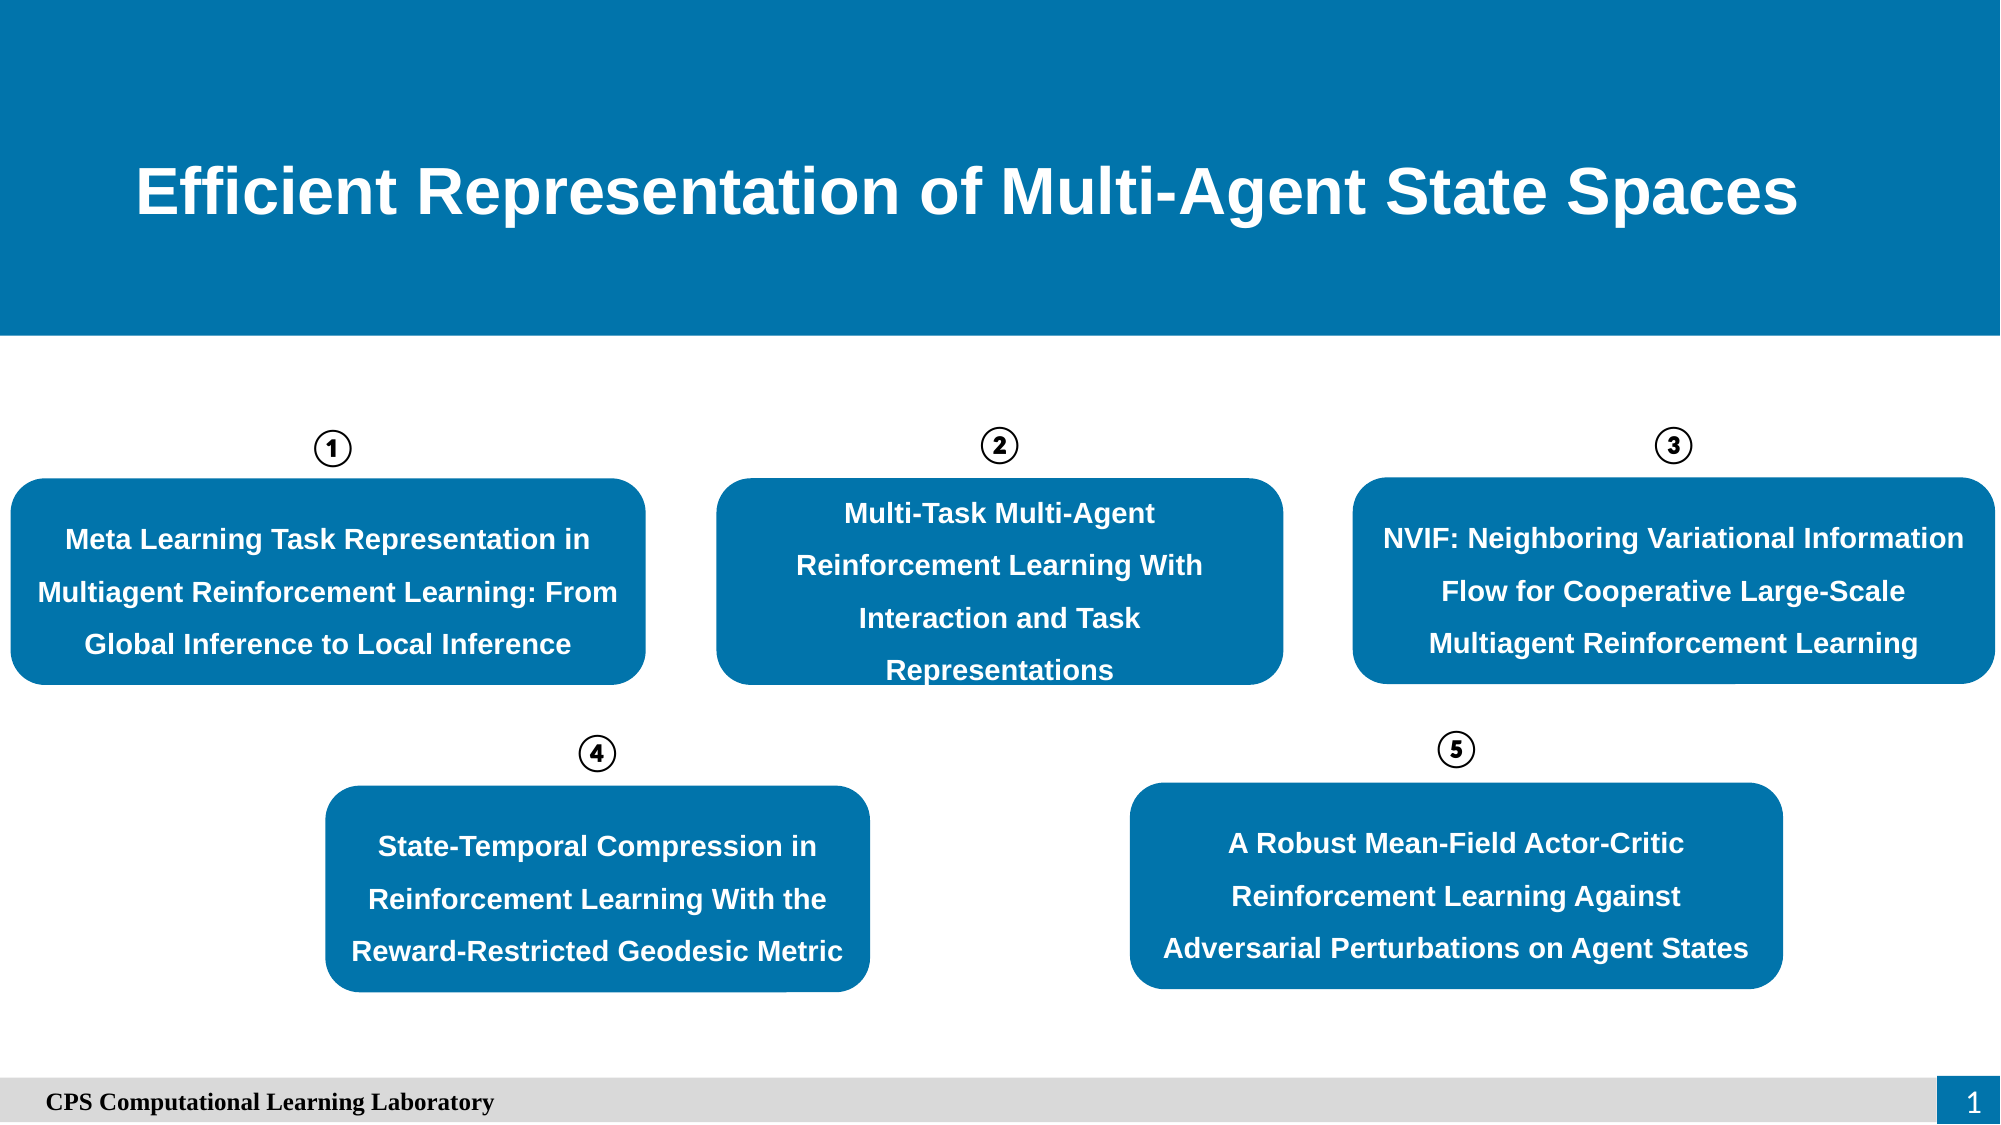

Efficient Representation of Multi-Agent State Spaces
②
③
①
NVIF: Neighboring Variational Information Flow for Cooperative Large-Scale Multiagent Reinforcement Learning
Multi-Task Multi-Agent Reinforcement Learning With Interaction and Task Representations
Meta Learning Task Representation in Multiagent Reinforcement Learning: From Global Inference to Local Inference
⑤
④
A Robust Mean-Field Actor-Critic Reinforcement Learning Against Adversarial Perturbations on Agent States
State-Temporal Compression in Reinforcement Learning With the Reward-Restricted Geodesic Metric
1
　CPS Computational Learning Laboratory